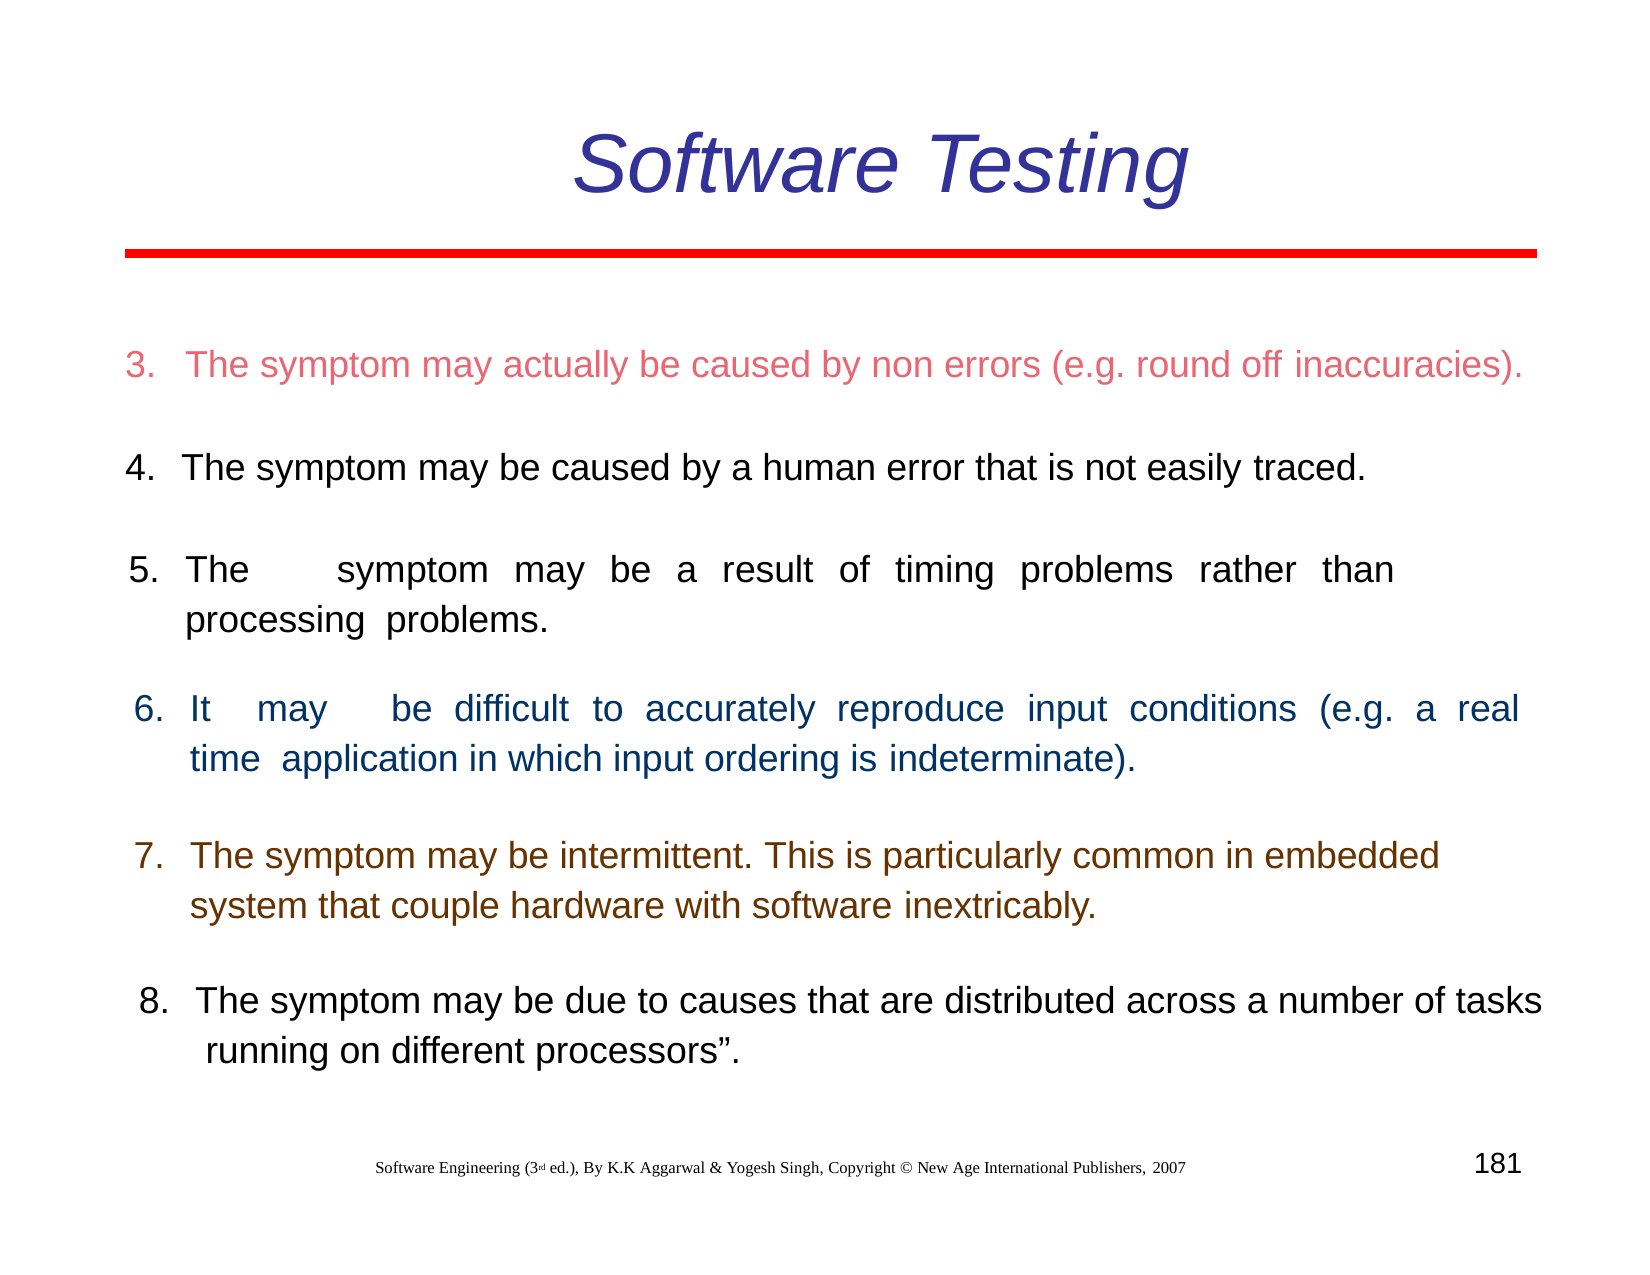

# Software Testing

The symptom may actually be caused by non errors (e.g. round off inaccuracies).

The symptom may be caused by a human error that is not easily traced.

The	symptom	may	be	a	result	of	timing	problems	rather	than	processing  problems.

It	may	be	difficult	to	accurately	reproduce	input	conditions	(e.g.	a	real	time  application in which input ordering is indeterminate).

The symptom may be intermittent. This is particularly common in embedded  system that couple hardware with software inextricably.

The symptom may be due to causes that are distributed across a number of tasks  running on different processors”.
181
Software Engineering (3rd  ed.), By K.K Aggarwal & Yogesh Singh, Copyright © New Age International Publishers, 2007